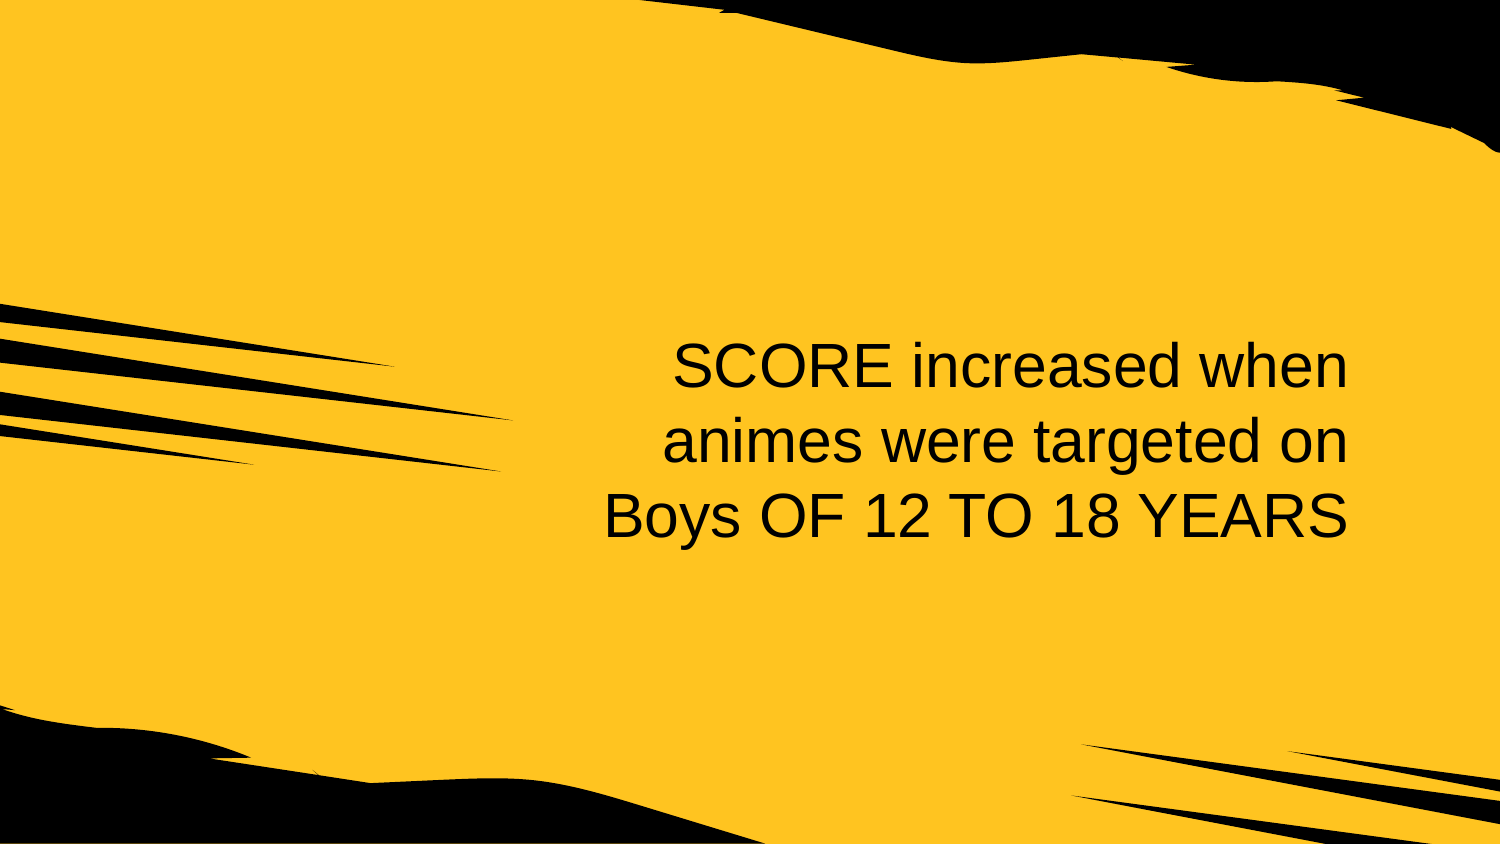

SCORE increased when animes were targeted on Boys OF 12 TO 18 YEARS